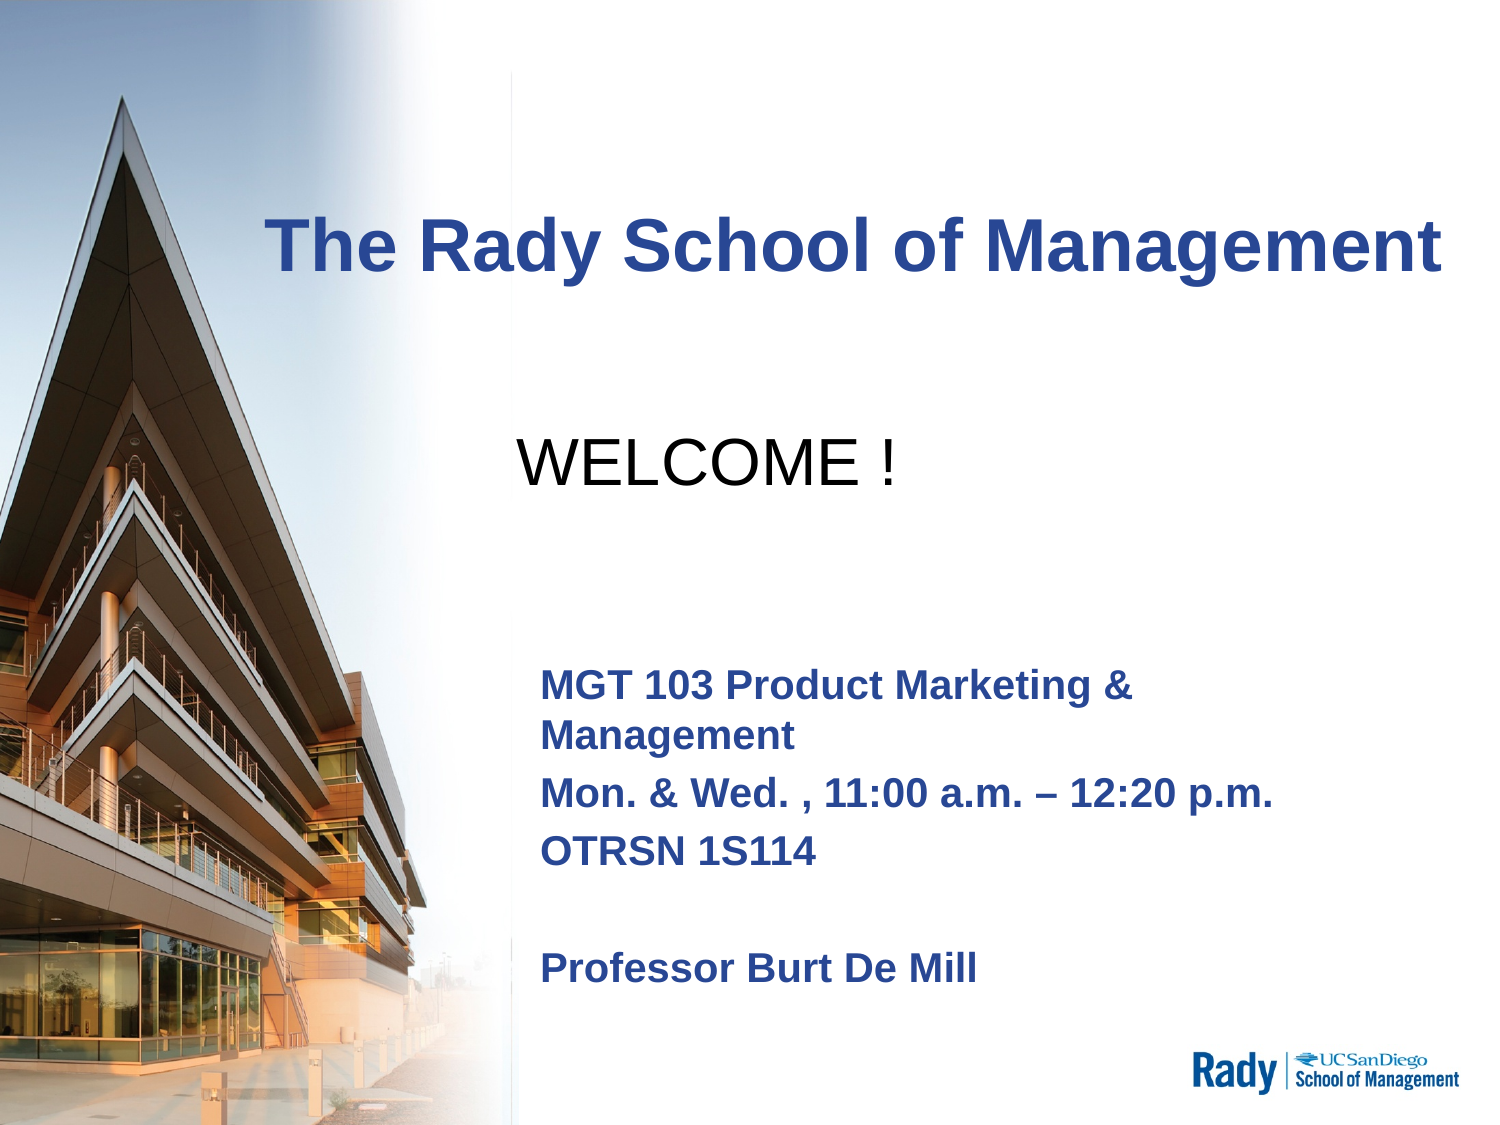

# The Rady School of Management
WELCOME !
MGT 103 Product Marketing & Management
Mon. & Wed. , 11:00 a.m. – 12:20 p.m.
OTRSN 1S114

Professor Burt De Mill